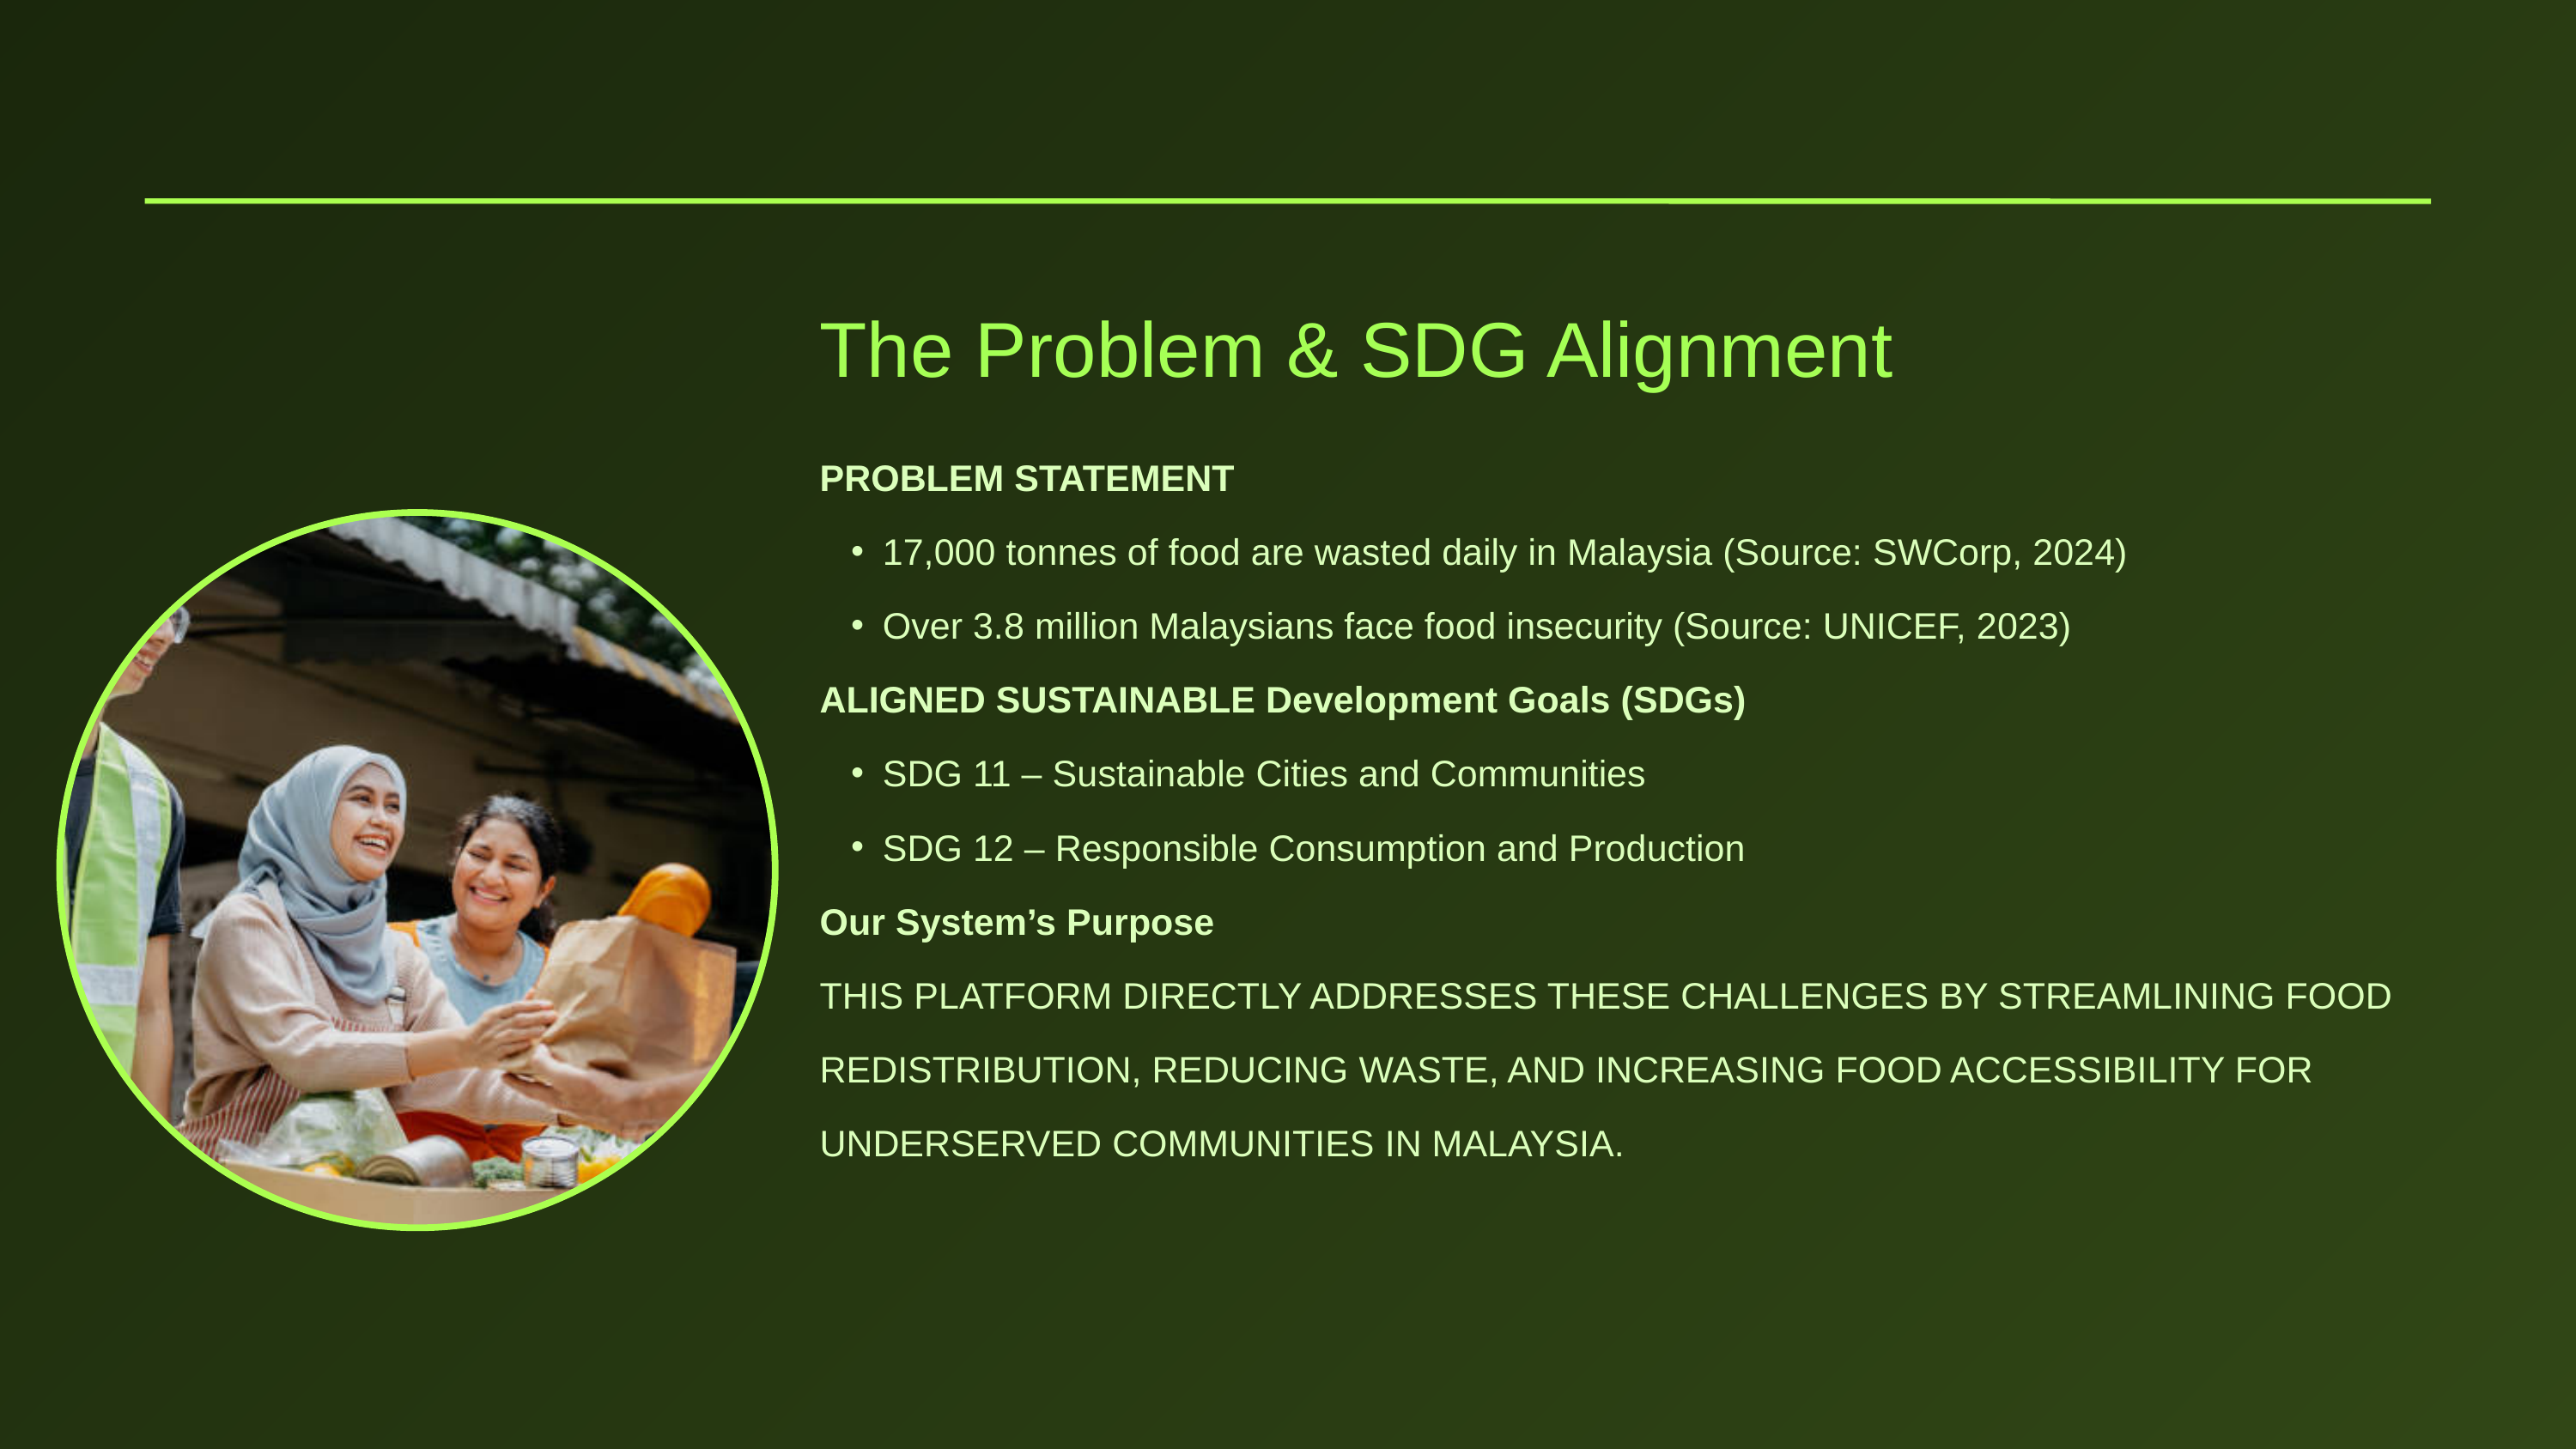

The Problem & SDG Alignment
PROBLEM STATEMENT
17,000 tonnes of food are wasted daily in Malaysia (Source: SWCorp, 2024)
Over 3.8 million Malaysians face food insecurity (Source: UNICEF, 2023)
ALIGNED SUSTAINABLE Development Goals (SDGs)
SDG 11 – Sustainable Cities and Communities
SDG 12 – Responsible Consumption and Production
Our System’s Purpose
THIS PLATFORM DIRECTLY ADDRESSES THESE CHALLENGES BY STREAMLINING FOOD REDISTRIBUTION, REDUCING WASTE, AND INCREASING FOOD ACCESSIBILITY FOR UNDERSERVED COMMUNITIES IN MALAYSIA.